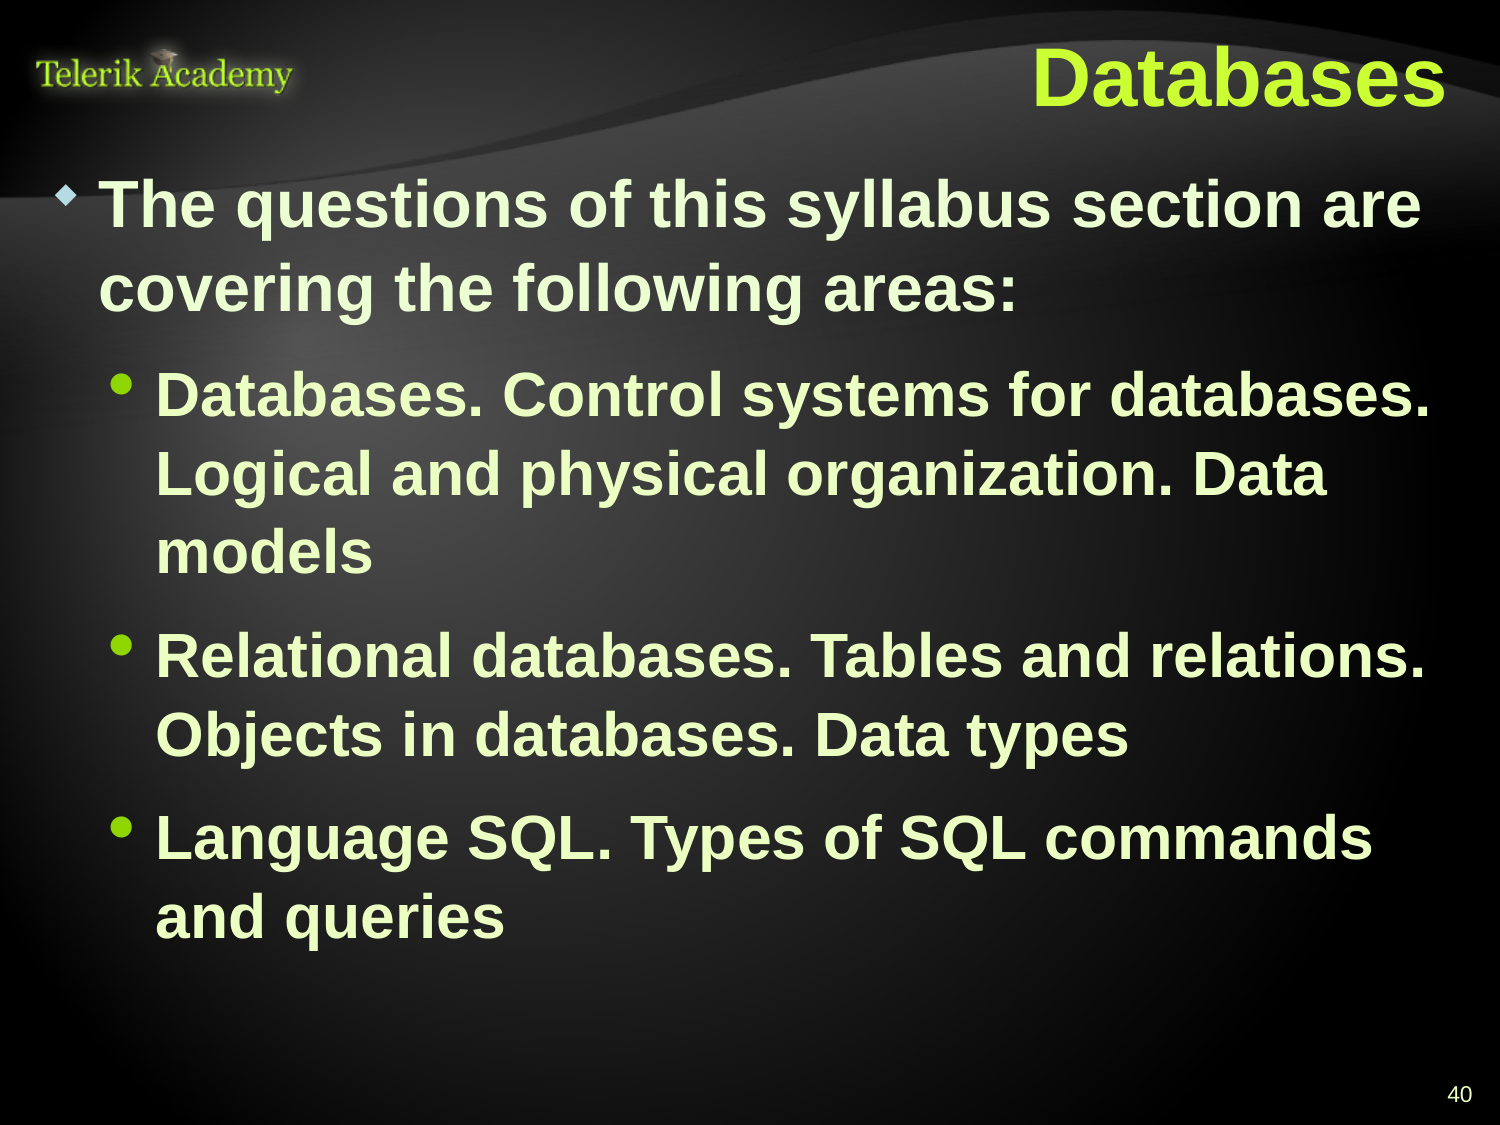

# Databases
The questions of this syllabus section are covering the following areas:
Databases. Control systems for databases. Logical and physical organization. Data models
Relational databases. Tables and relations. Objects in databases. Data types
Language SQL. Types of SQL commands and queries
40